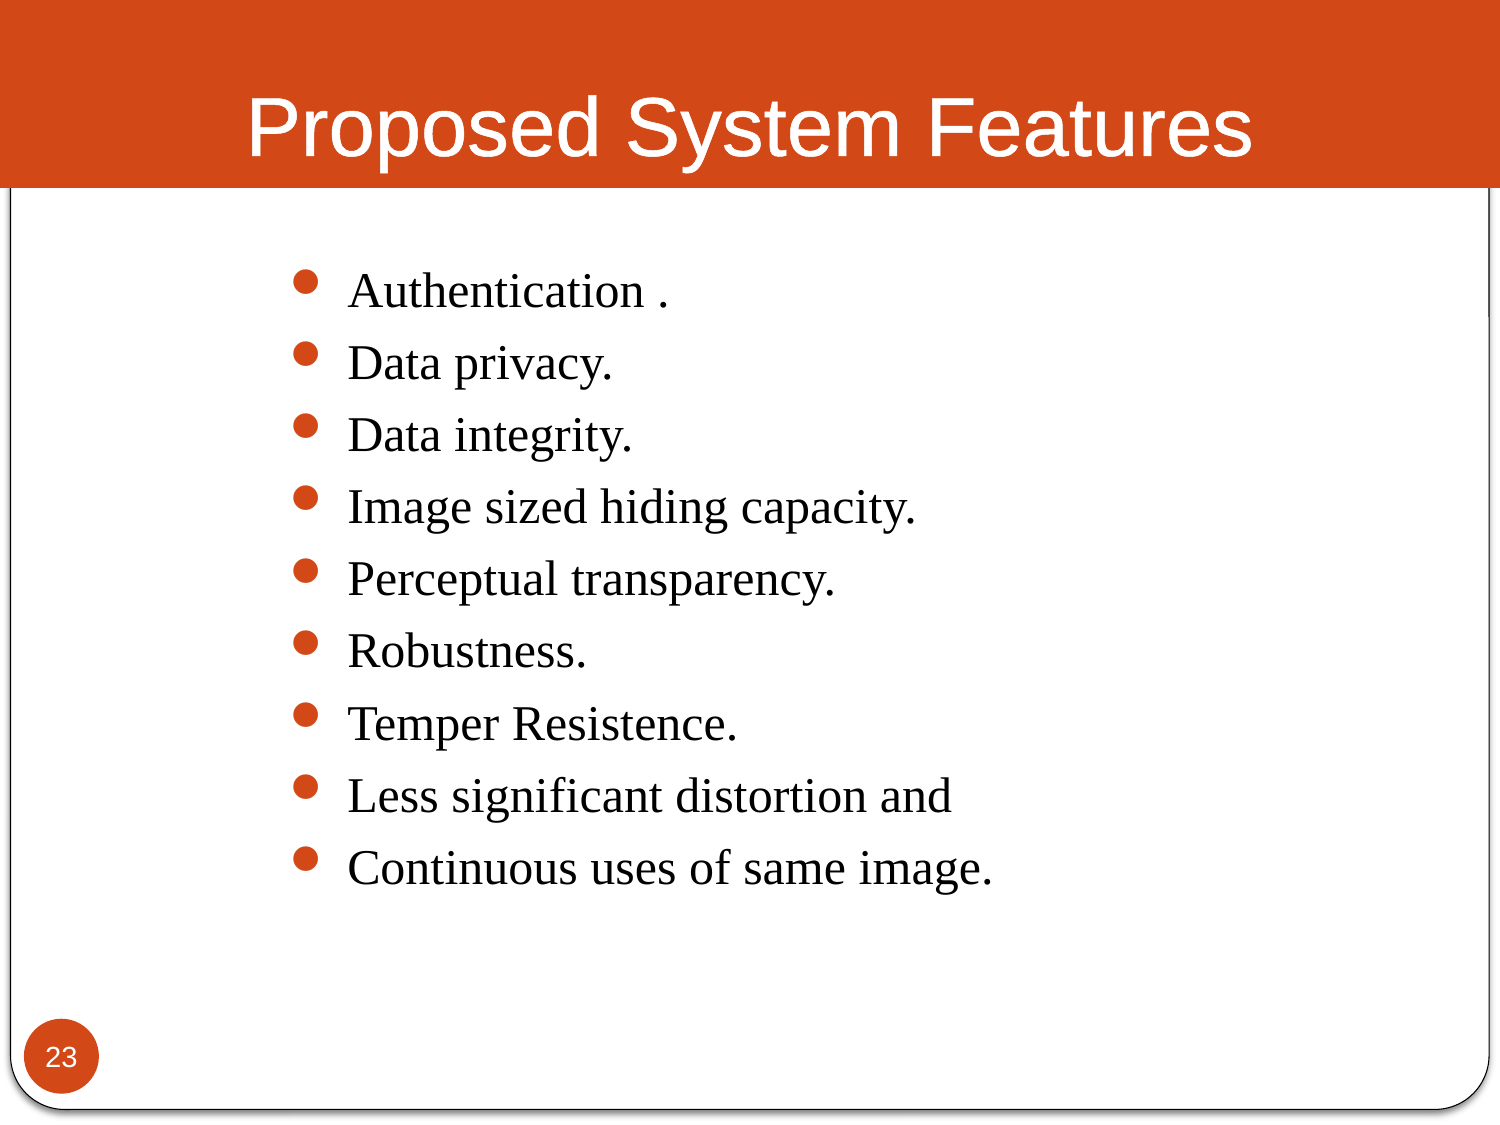

# Proposed System Features
 Authentication .
 Data privacy.
 Data integrity.
 Image sized hiding capacity.
 Perceptual transparency.
 Robustness.
 Temper Resistence.
 Less significant distortion and
 Continuous uses of same image.

23